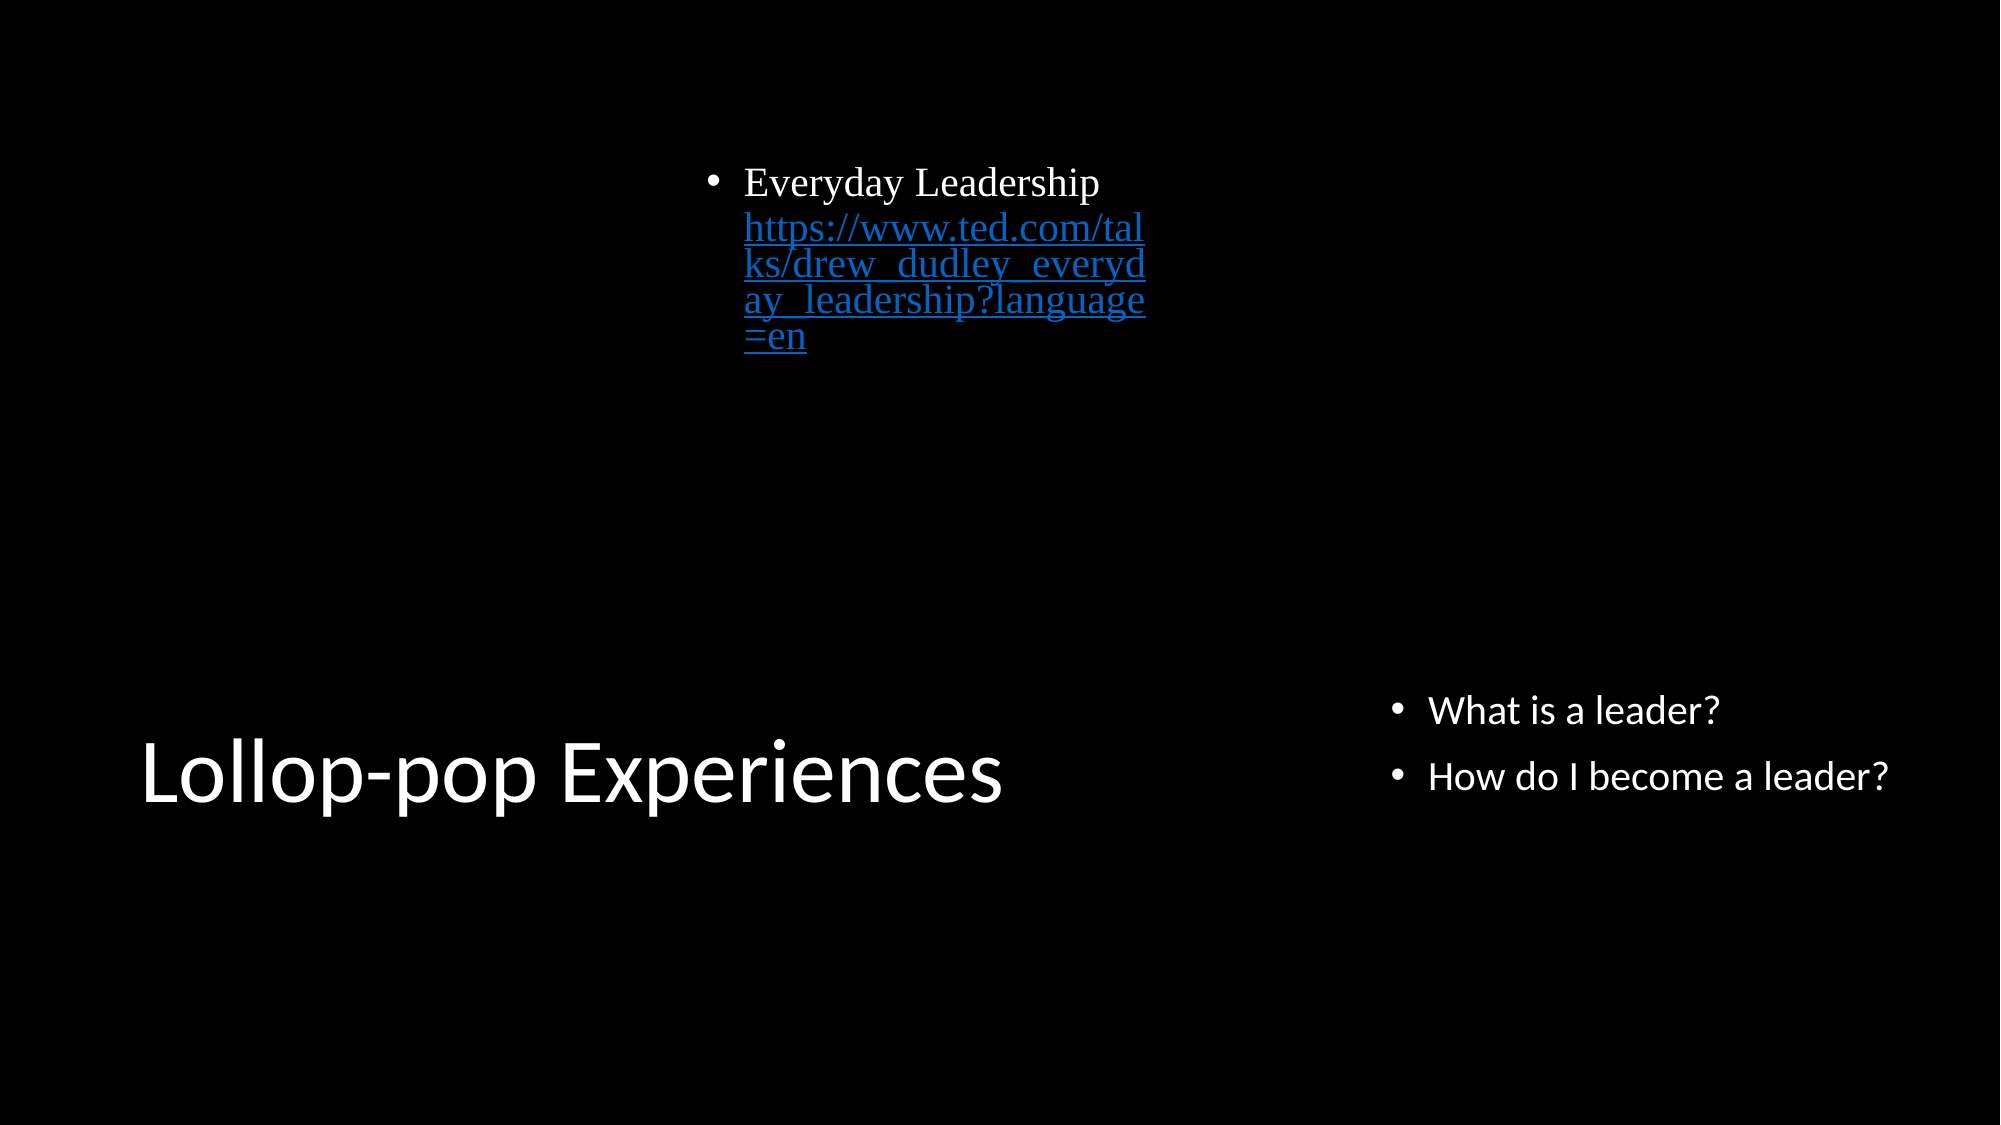

Everyday Leadership https://www.ted.com/talks/drew_dudley_everyday_leadership?language=en
What is a leader?
How do I become a leader?
# Lollop-pop Experiences